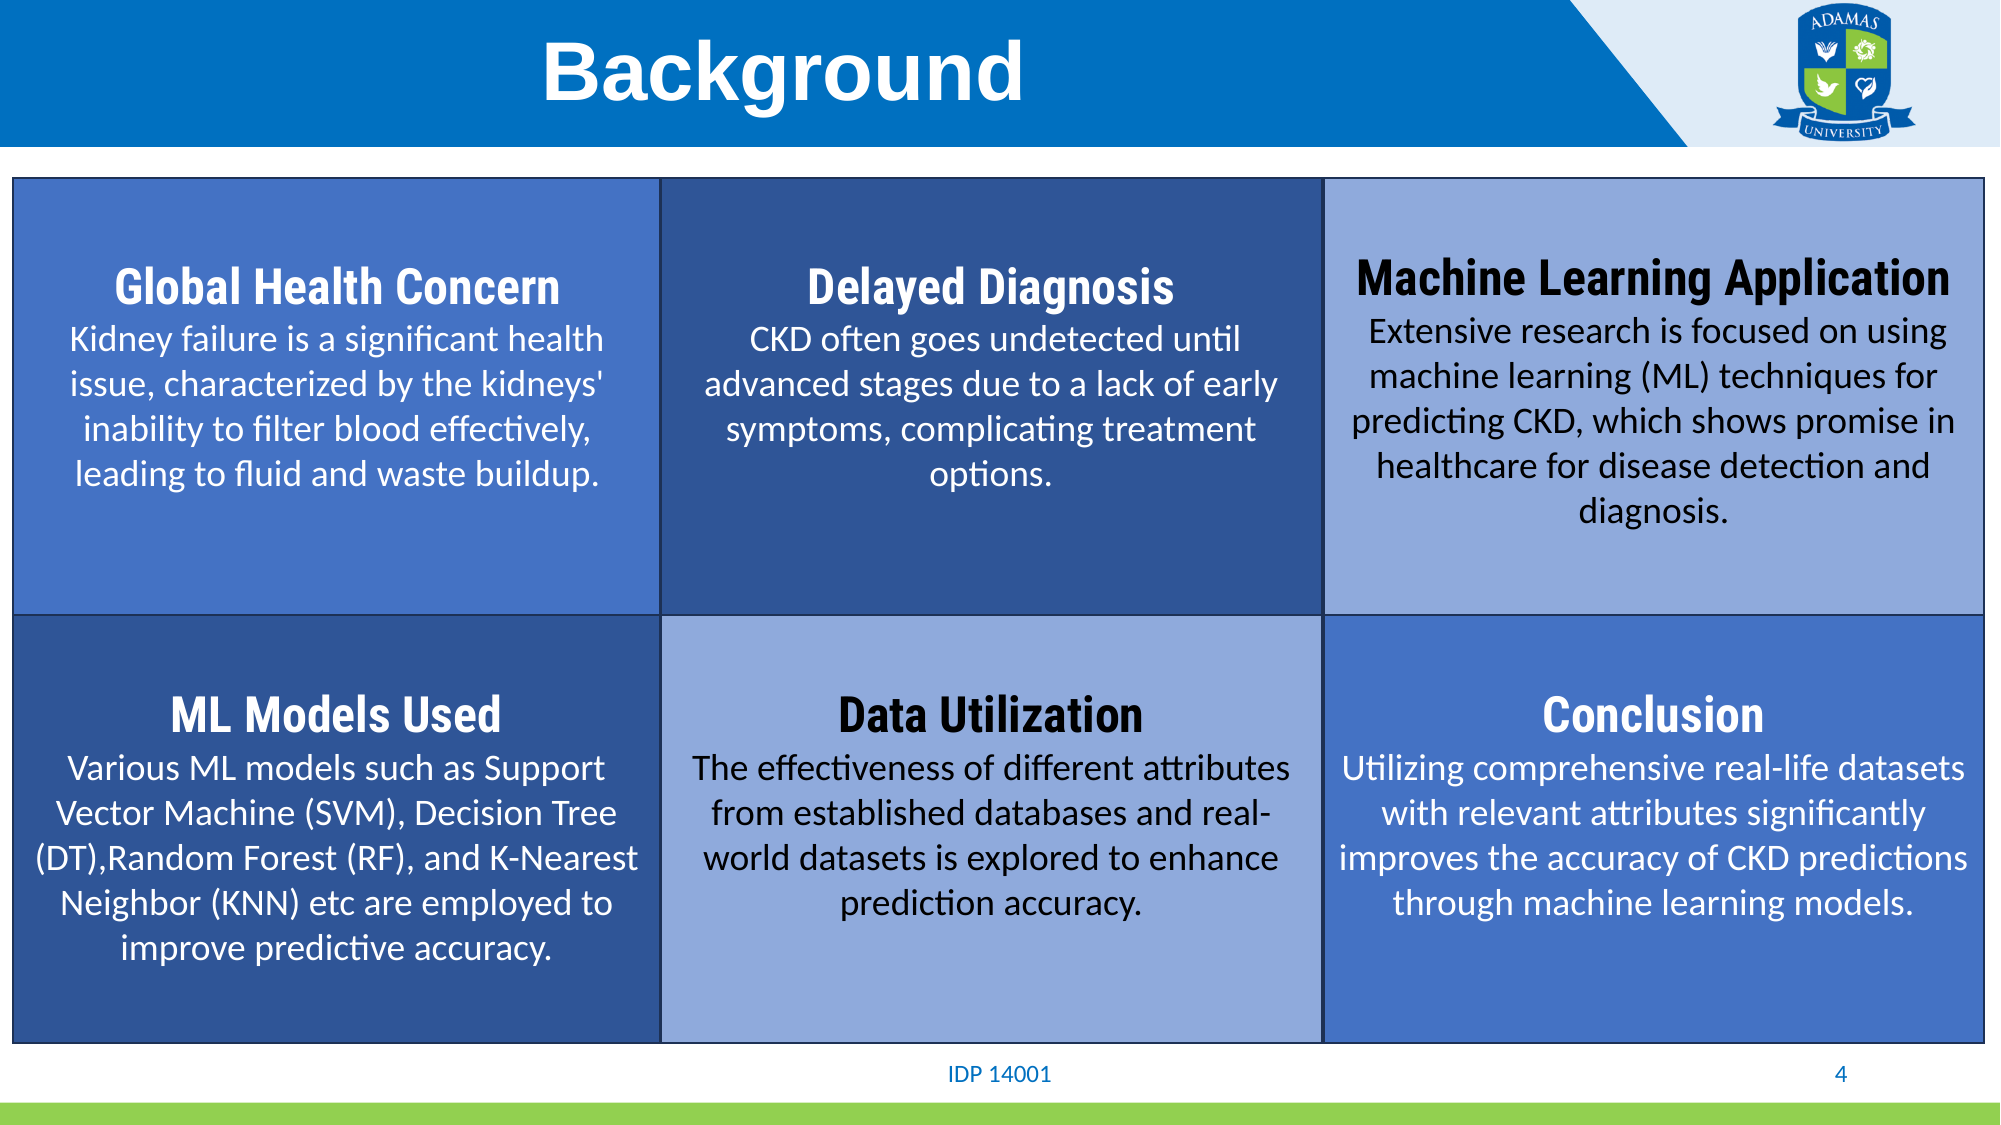

# Background
Delayed Diagnosis
 CKD often goes undetected until advanced stages due to a lack of early symptoms, complicating treatment options.

Machine Learning Application
 Extensive research is focused on using machine learning (ML) techniques for predicting CKD, which shows promise in healthcare for disease detection and diagnosis.

Global Health Concern
Kidney failure is a significant health issue, characterized by the kidneys' inability to filter blood effectively, leading to fluid and waste buildup.

Conclusion
Utilizing comprehensive real-life datasets with relevant attributes significantly improves the accuracy of CKD predictions through machine learning models.

ML Models Used
Various ML models such as Support Vector Machine (SVM), Decision Tree (DT),Random Forest (RF), and K-Nearest Neighbor (KNN) etc are employed to improve predictive accuracy.

Data Utilization
The effectiveness of different attributes from established databases and real-world datasets is explored to enhance prediction accuracy.

IDP 14001
4